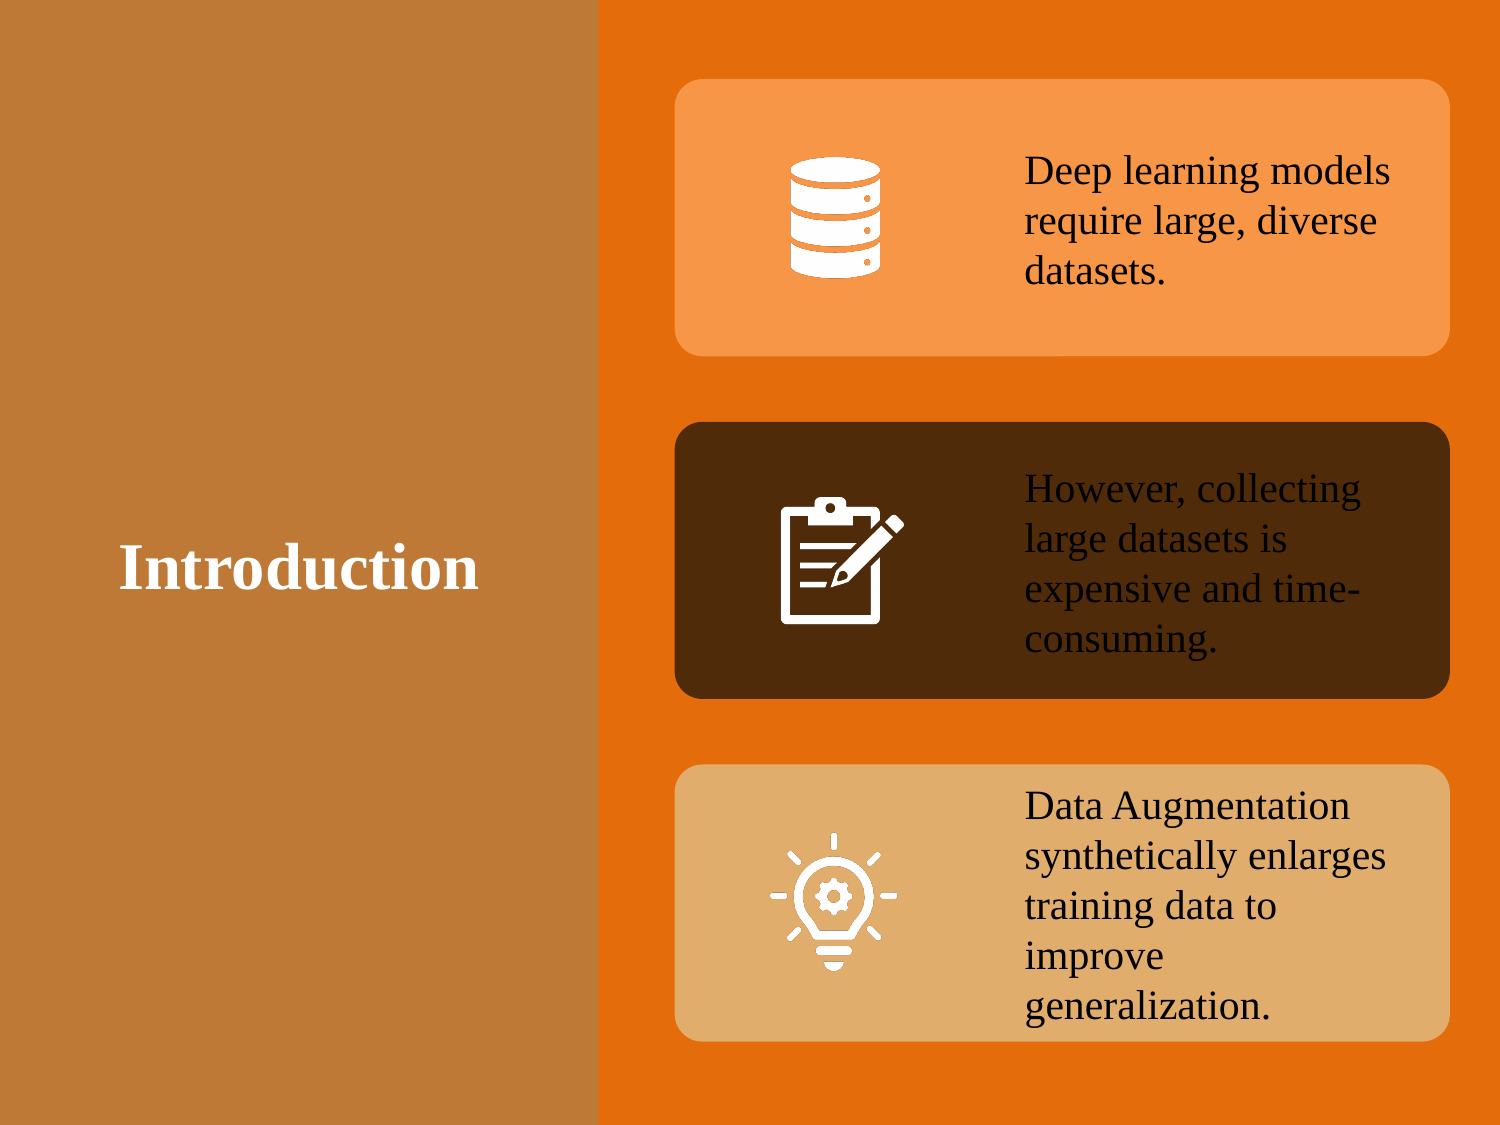

# Introduction
Deep learning models require large, diverse datasets.
However, collecting large datasets is expensive and time-consuming.
Data Augmentation synthetically enlarges training data to improve generalization.